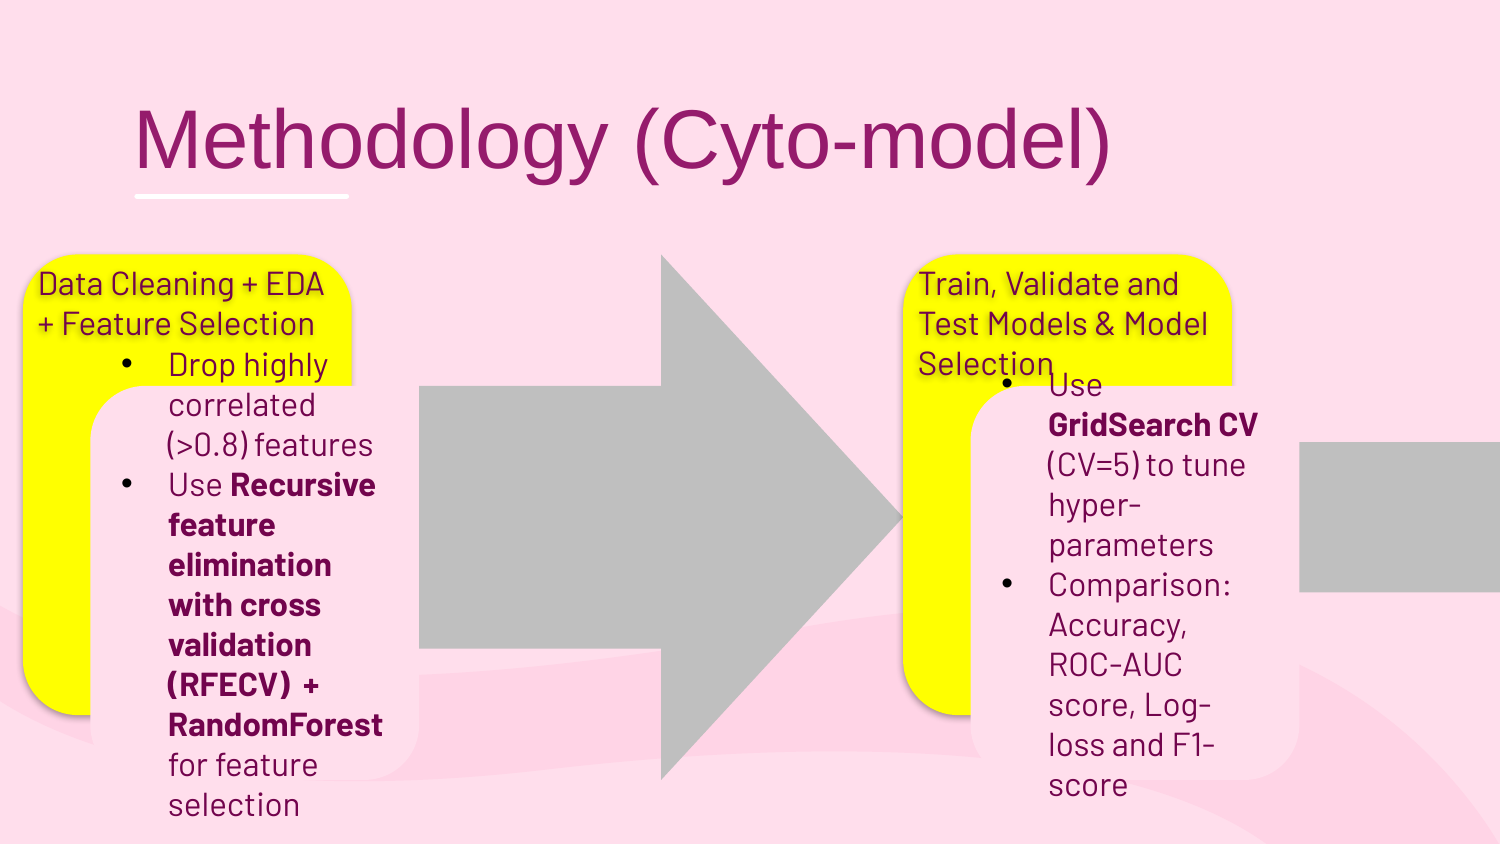

# Methodology (Cyto-model)
Data Cleaning + EDA + Feature Selection
Train, Validate and Test Models & Model Selection
Drop highly correlated (>0.8) features
Use Recursive feature elimination with cross validation (RFECV)  + RandomForest for feature selection
Use GridSearch CV (CV=5) to tune  hyper-parameters
Comparison: Accuracy, ROC-AUC score, Log-loss and F1-score